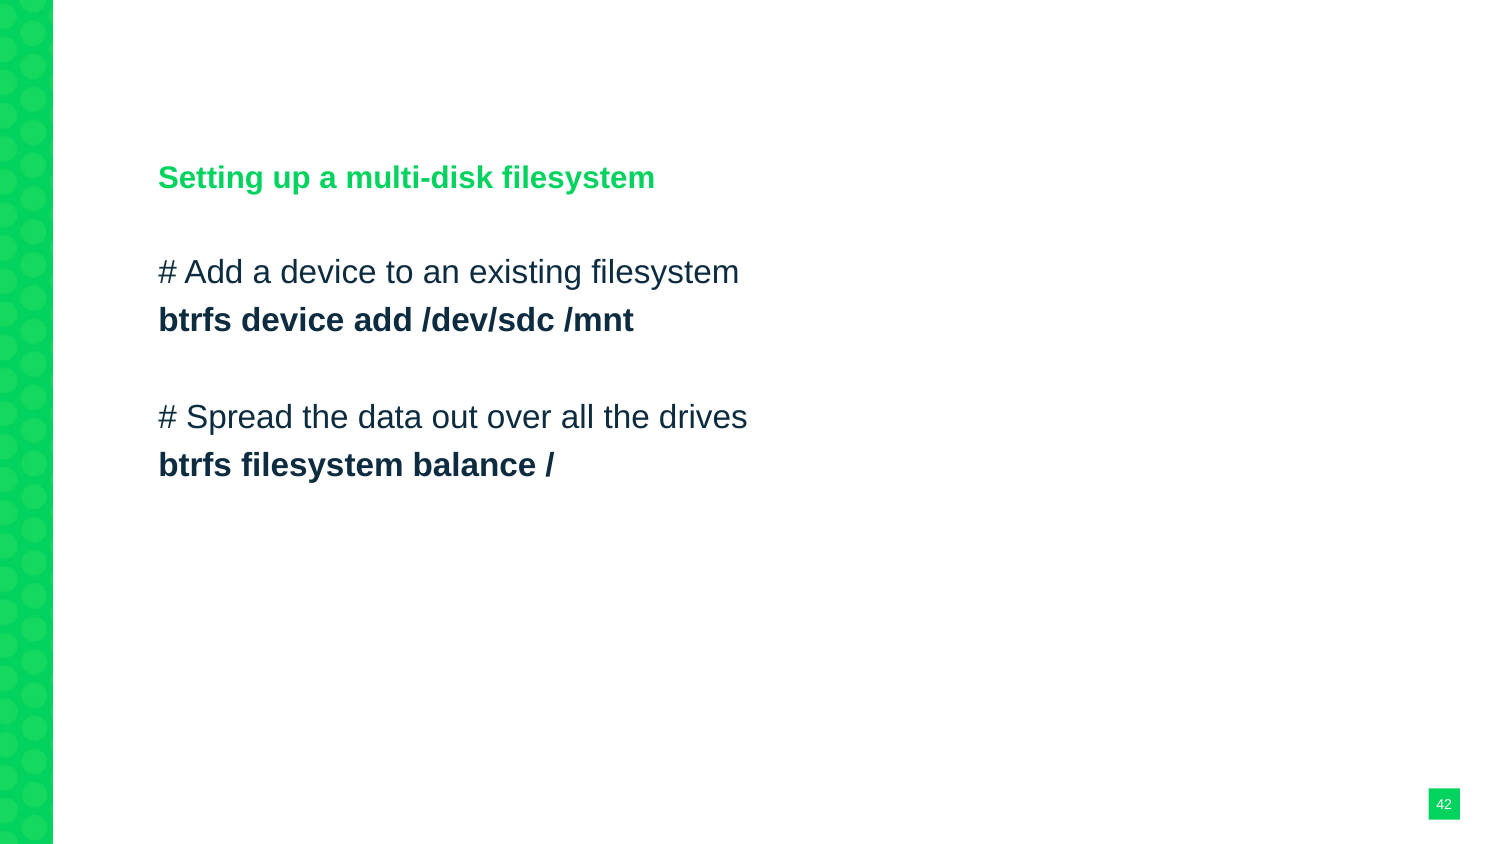

Basic Features
Setting up a multi-disk filesystem
# Add a device to an existing filesystem
btrfs device add /dev/sdc /mnt

# Spread the data out over all the drives
btrfs filesystem balance /

42